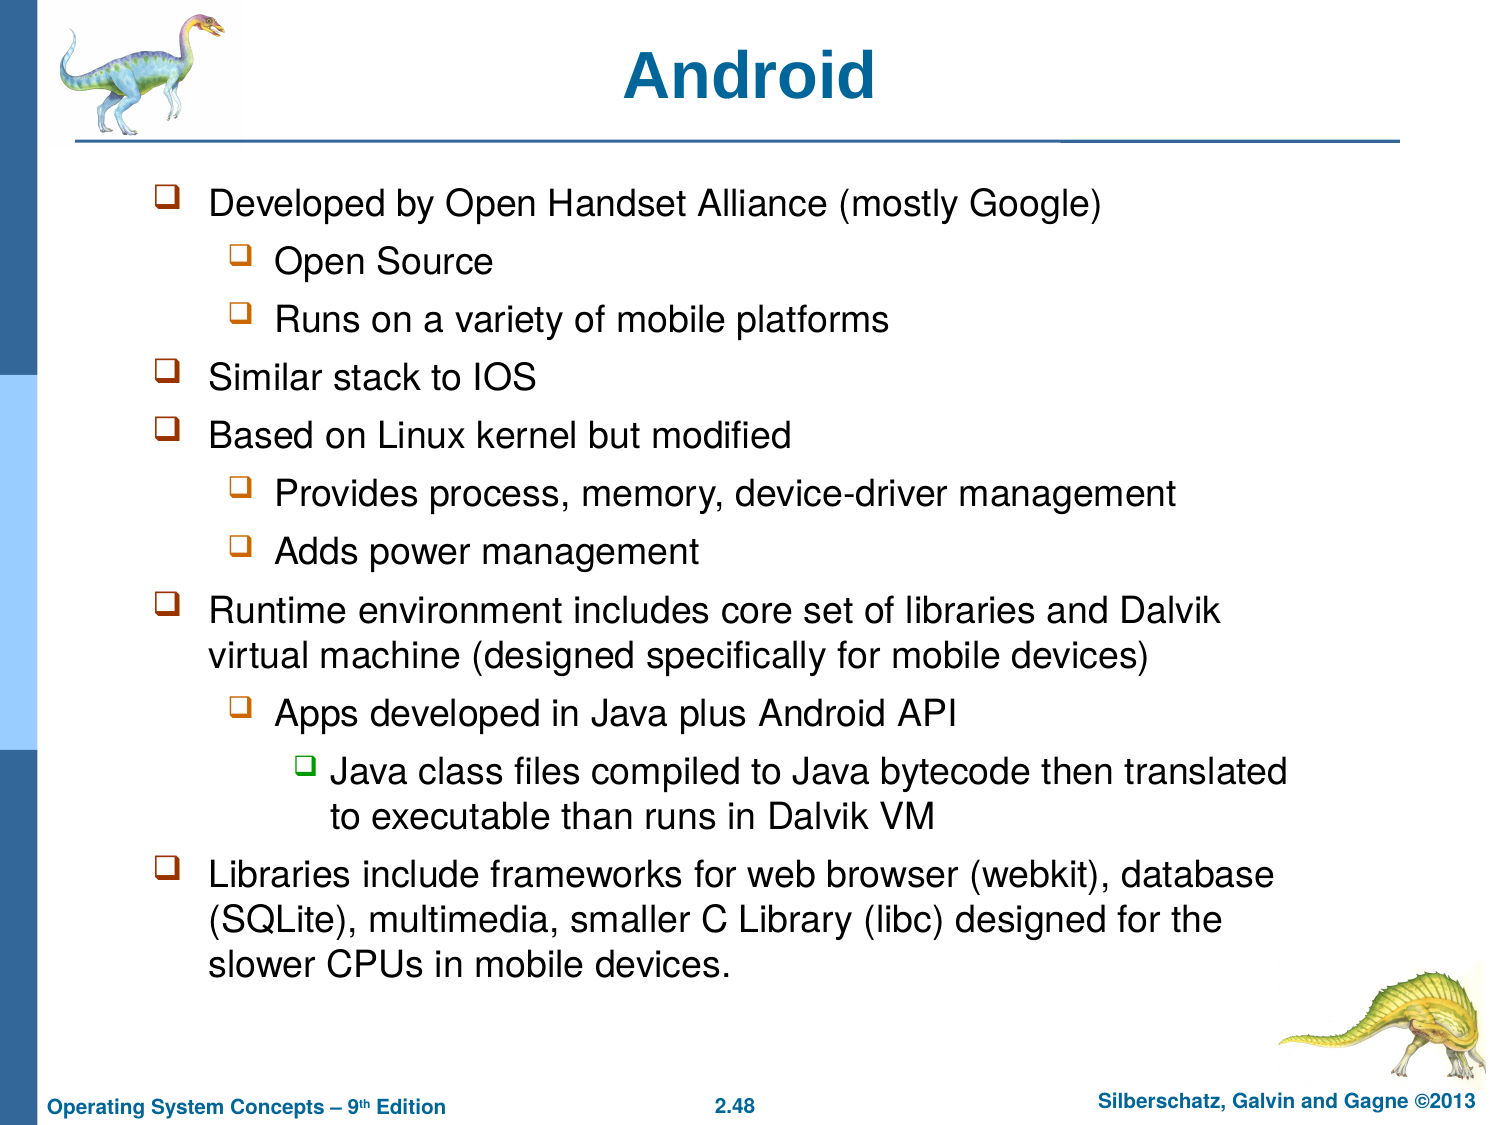

# Android
Developed by Open Handset Alliance (mostly Google)
Open Source
Runs on a variety of mobile platforms
Similar stack to IOS
Based on Linux kernel but modified
Provides process, memory, device-driver management
Adds power management
Runtime environment includes core set of libraries and Dalvik virtual machine (designed specifically for mobile devices)
Apps developed in Java plus Android API
Java class files compiled to Java bytecode then translated to executable than runs in Dalvik VM
Libraries include frameworks for web browser (webkit), database (SQLite), multimedia, smaller C Library (libc) designed for the slower CPUs in mobile devices.